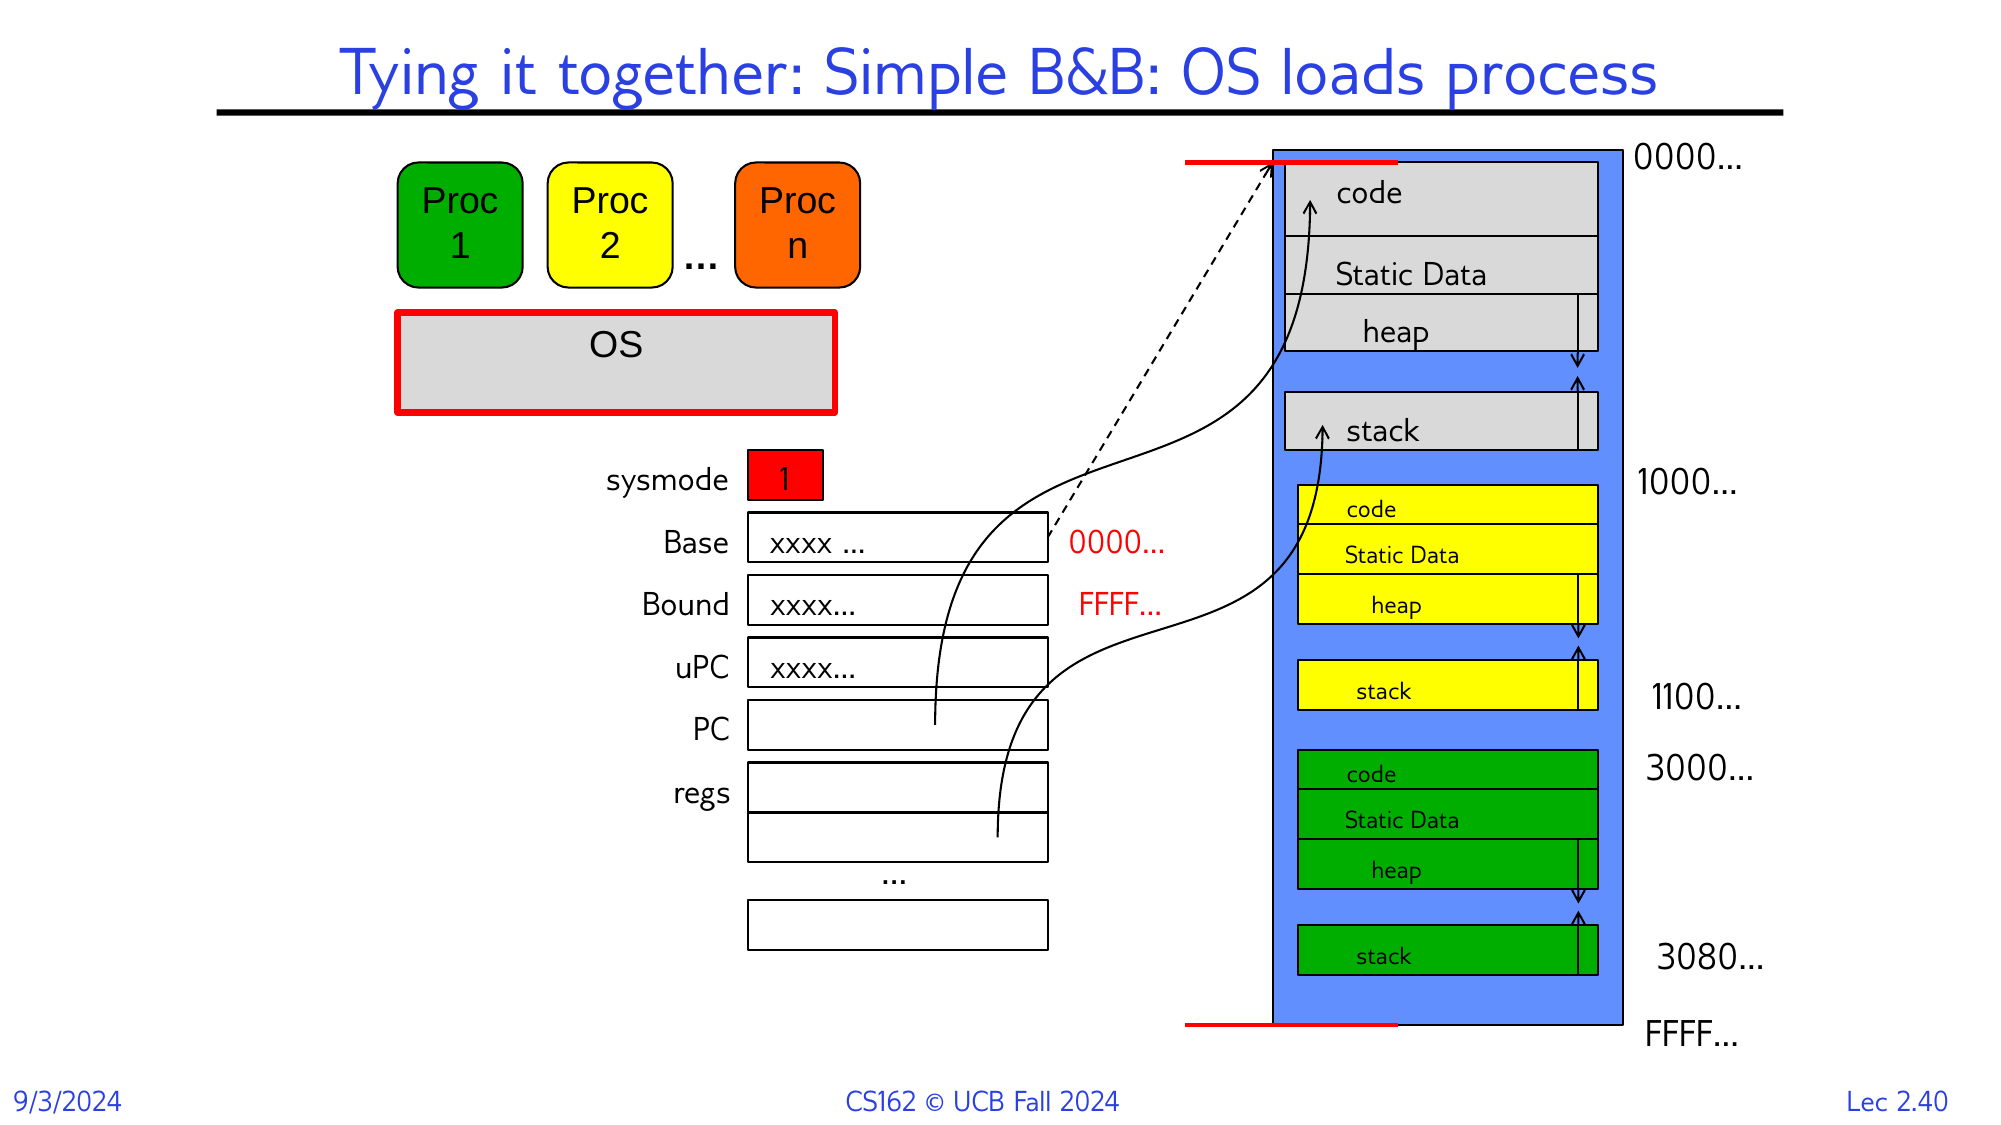

# Tying it together: Simple B&B: OS loads process
0000…

Proc 1
Proc 2
Proc n

code

Static Data

heap

stack
…
OS
sysmode

1
1000…

code

Static Data

heap

stack
Base

xxxx …
0000…
Bound

xxxx…
FFFF…
uPC

xxxx…
1100…
PC

3000…

code

Static Data

heap

stack
regs

…

3080…
FFFF…